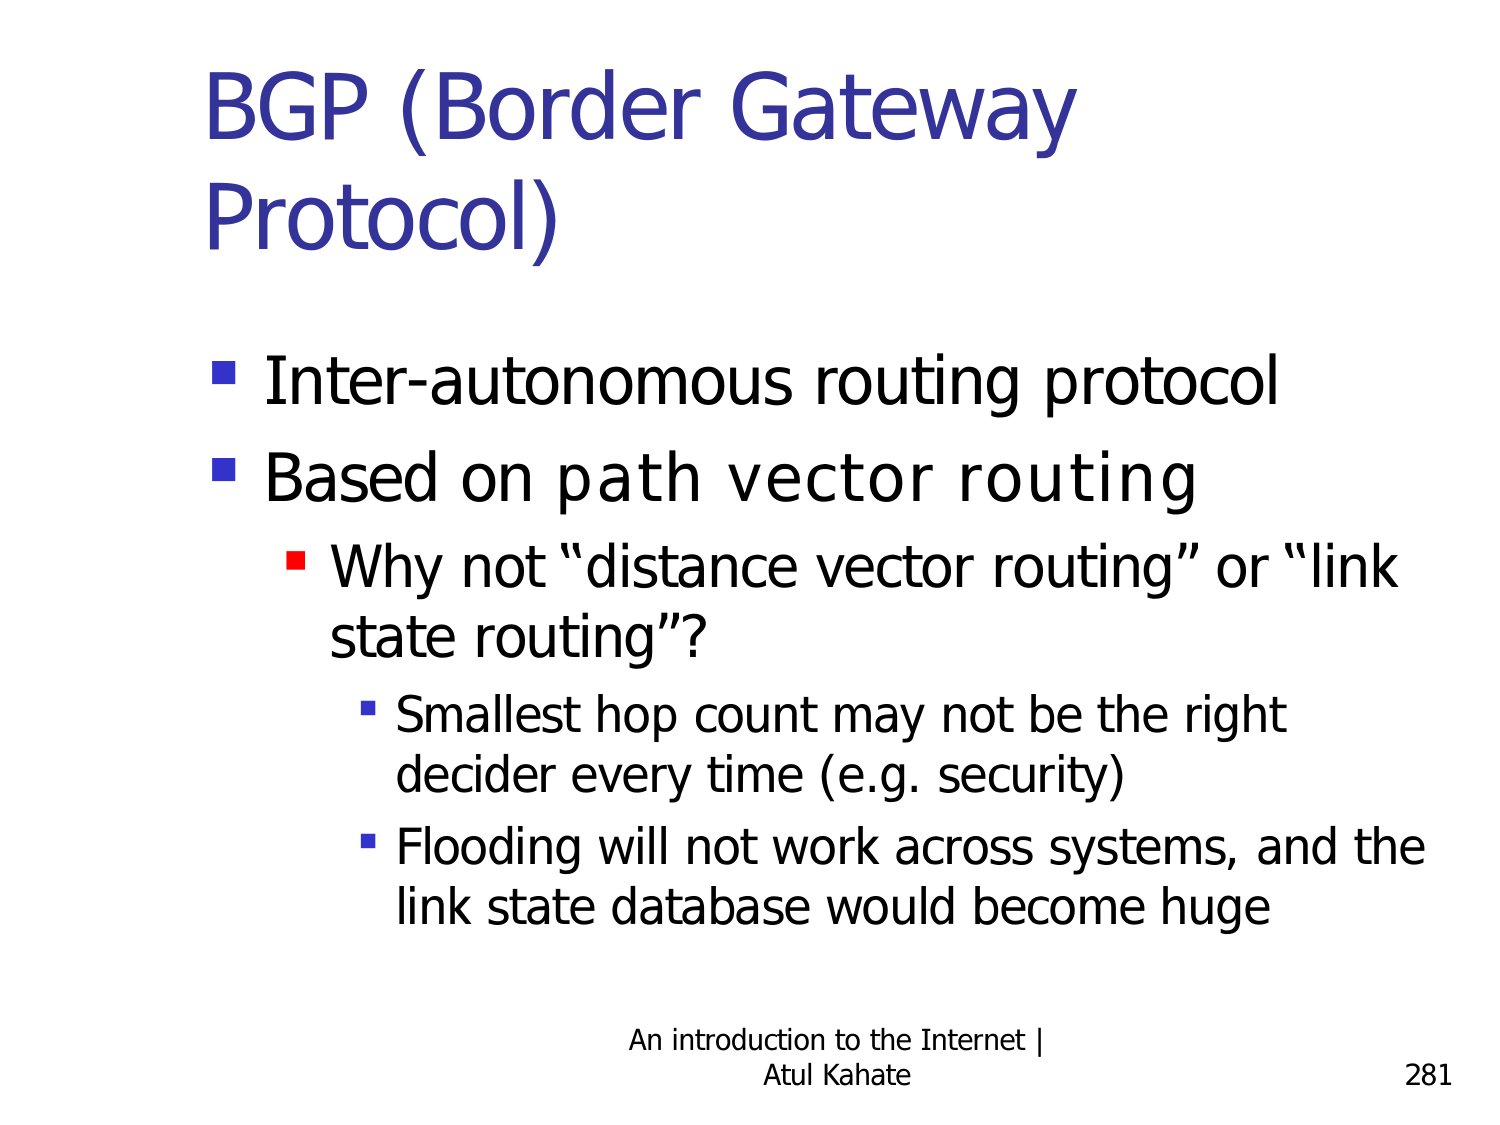

BGP (Border Gateway Protocol)
Inter-autonomous routing protocol
Based on path vector routing
Why not “distance vector routing” or “link state routing”?
Smallest hop count may not be the right decider every time (e.g. security)
Flooding will not work across systems, and the link state database would become huge
An introduction to the Internet | Atul Kahate
281